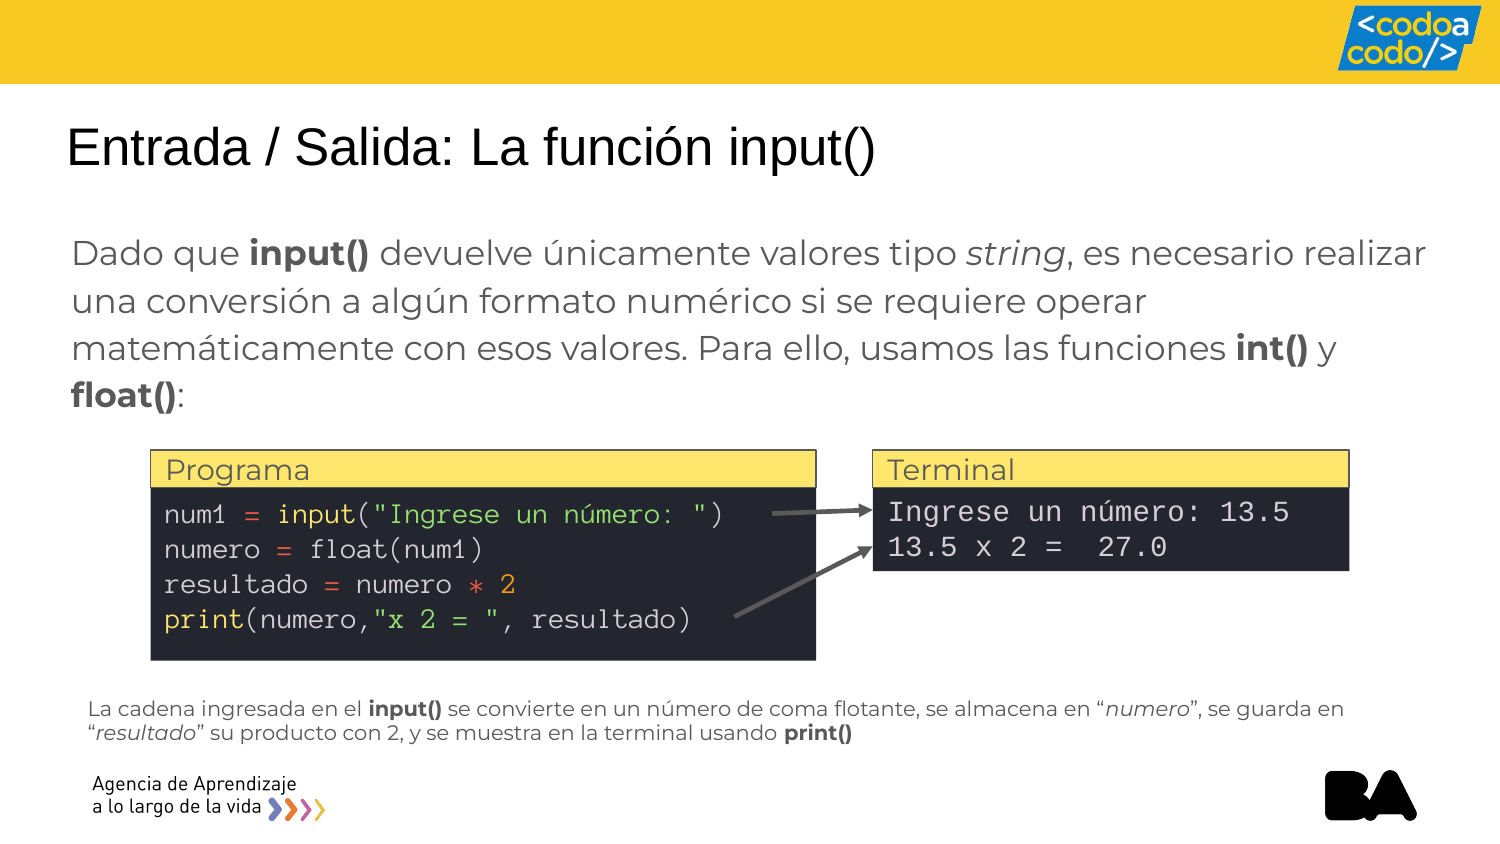

# Entrada / Salida: La función input()
Dado que input() devuelve únicamente valores tipo string, es necesario realizar una conversión a algún formato numérico si se requiere operar matemáticamente con esos valores. Para ello, usamos las funciones int() y float():
Terminal
Programa
Ingrese un número: 13.5
13.5 x 2 =  27.0

num1 = input("Ingrese un número: ")
numero = float(num1)
resultado = numero * 2
print(numero,"x 2 = ", resultado)

La cadena ingresada en el input() se convierte en un número de coma flotante, se almacena en “numero”, se guarda en “resultado” su producto con 2, y se muestra en la terminal usando print()